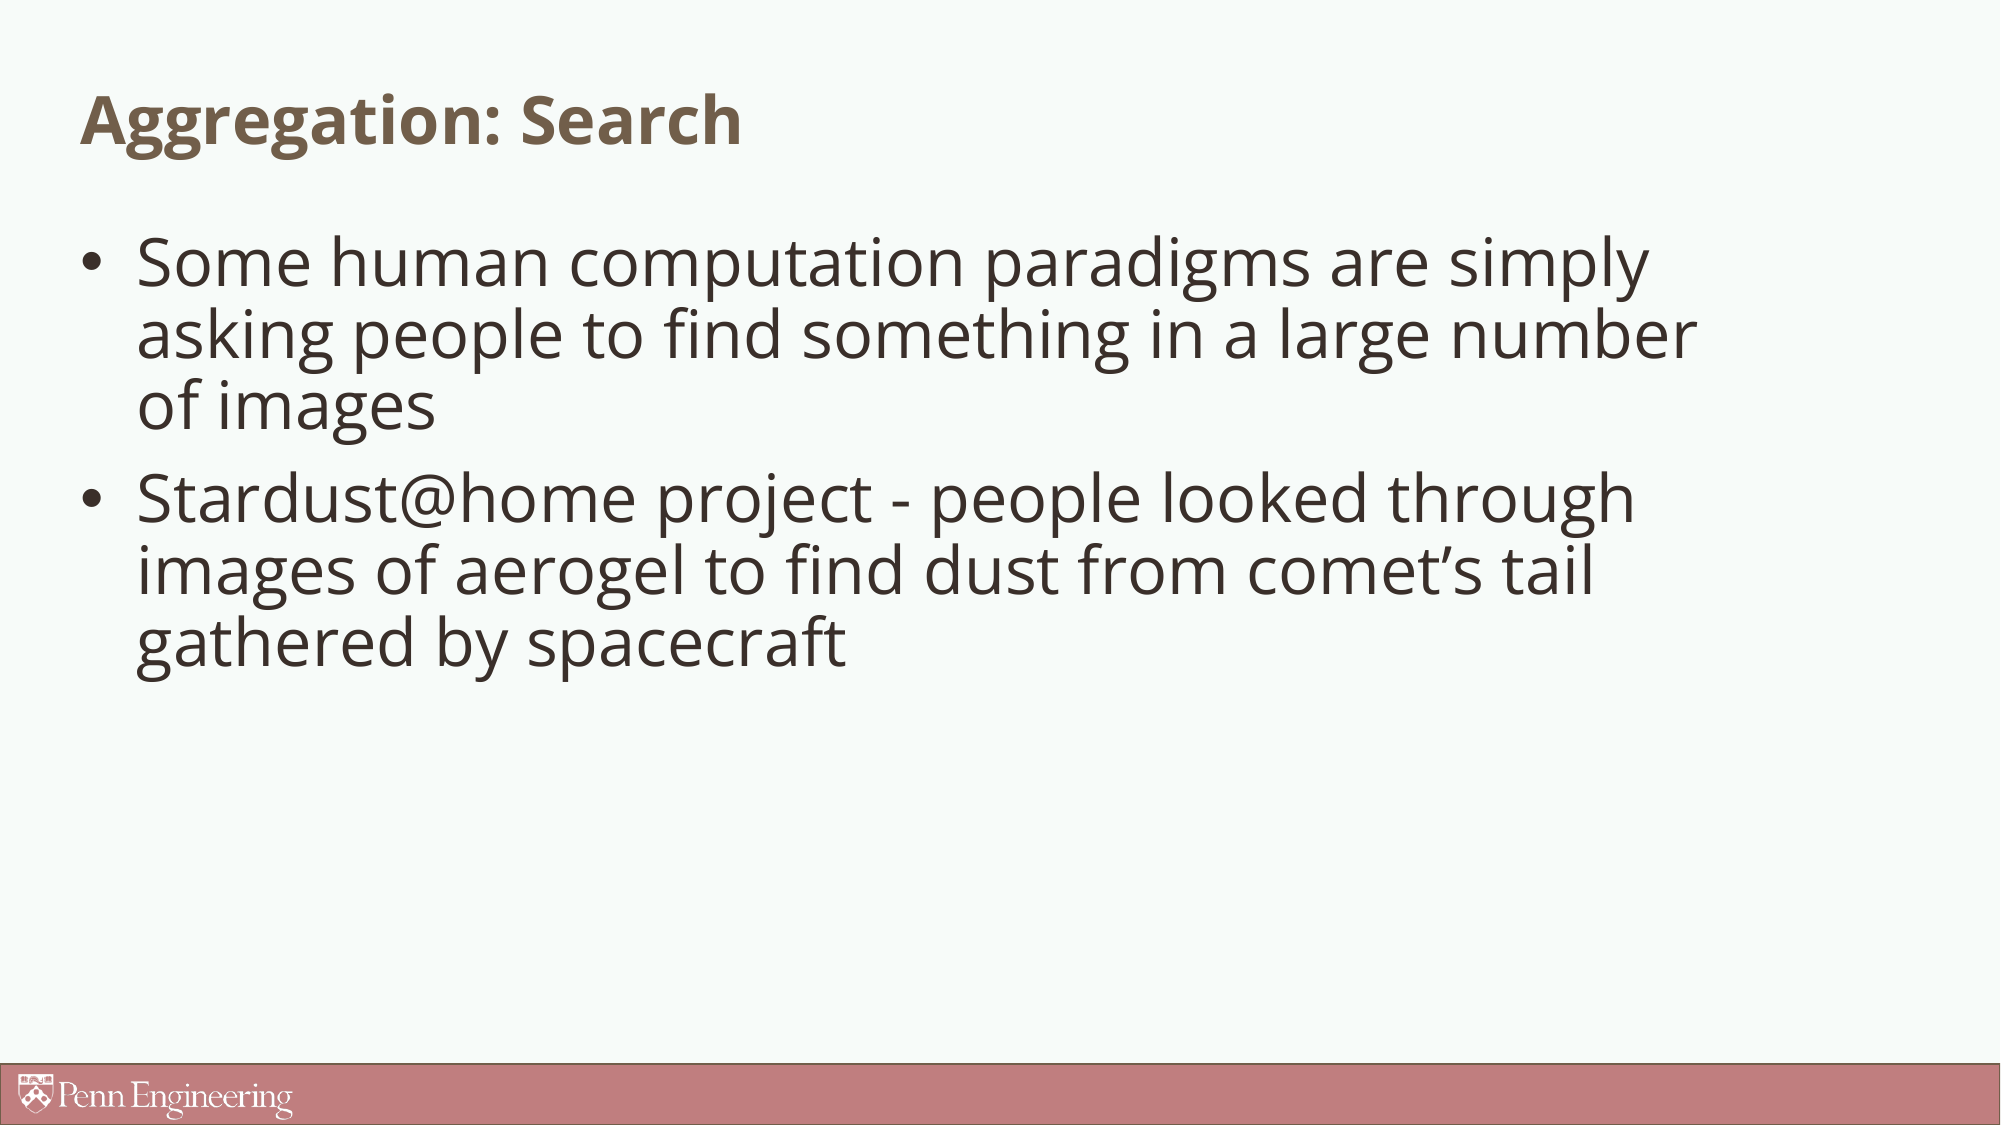

# Aggregation: Search
Some human computation paradigms are simply asking people to find something in a large number of images
Stardust@home project - people looked through images of aerogel to find dust from comet’s tail gathered by spacecraft